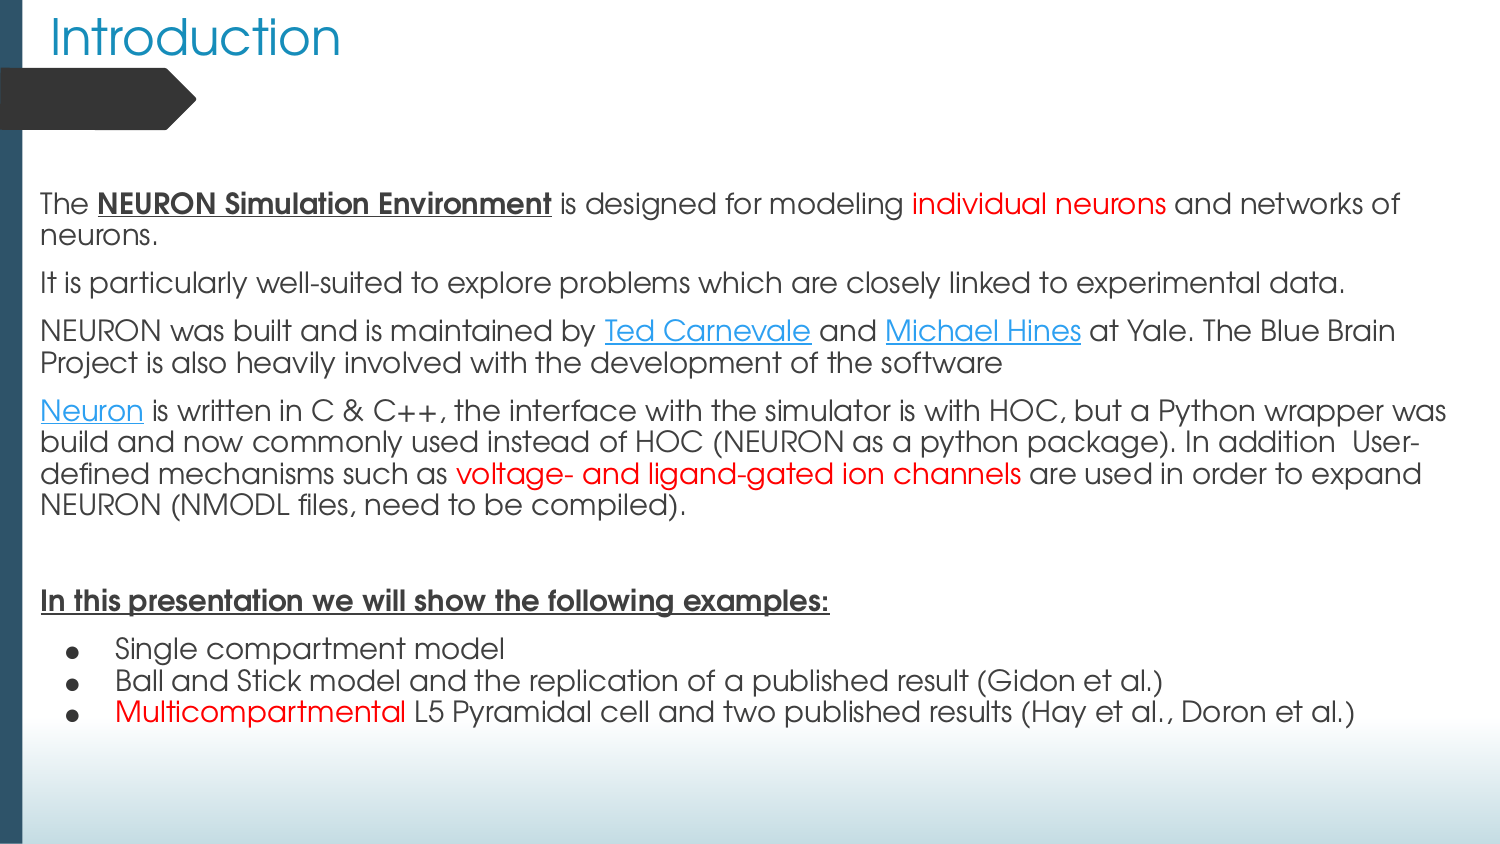

# Introduction
The NEURON Simulation Environment is designed for modeling individual neurons and networks of neurons.
It is particularly well-suited to explore problems which are closely linked to experimental data.
NEURON was built and is maintained by Ted Carnevale and Michael Hines at Yale. The Blue Brain Project is also heavily involved with the development of the software
Neuron is written in C & C++, the interface with the simulator is with HOC, but a Python wrapper was build and now commonly used instead of HOC (NEURON as a python package). In addition  User-defined mechanisms such as voltage- and ligand-gated ion channels are used in order to expand NEURON (NMODL files, need to be compiled).

In this presentation we will show the following examples:
Single compartment model
Ball and Stick model and the replication of a published result (Gidon et al.)
Multicompartmental L5 Pyramidal cell and two published results (Hay et al., Doron et al.)